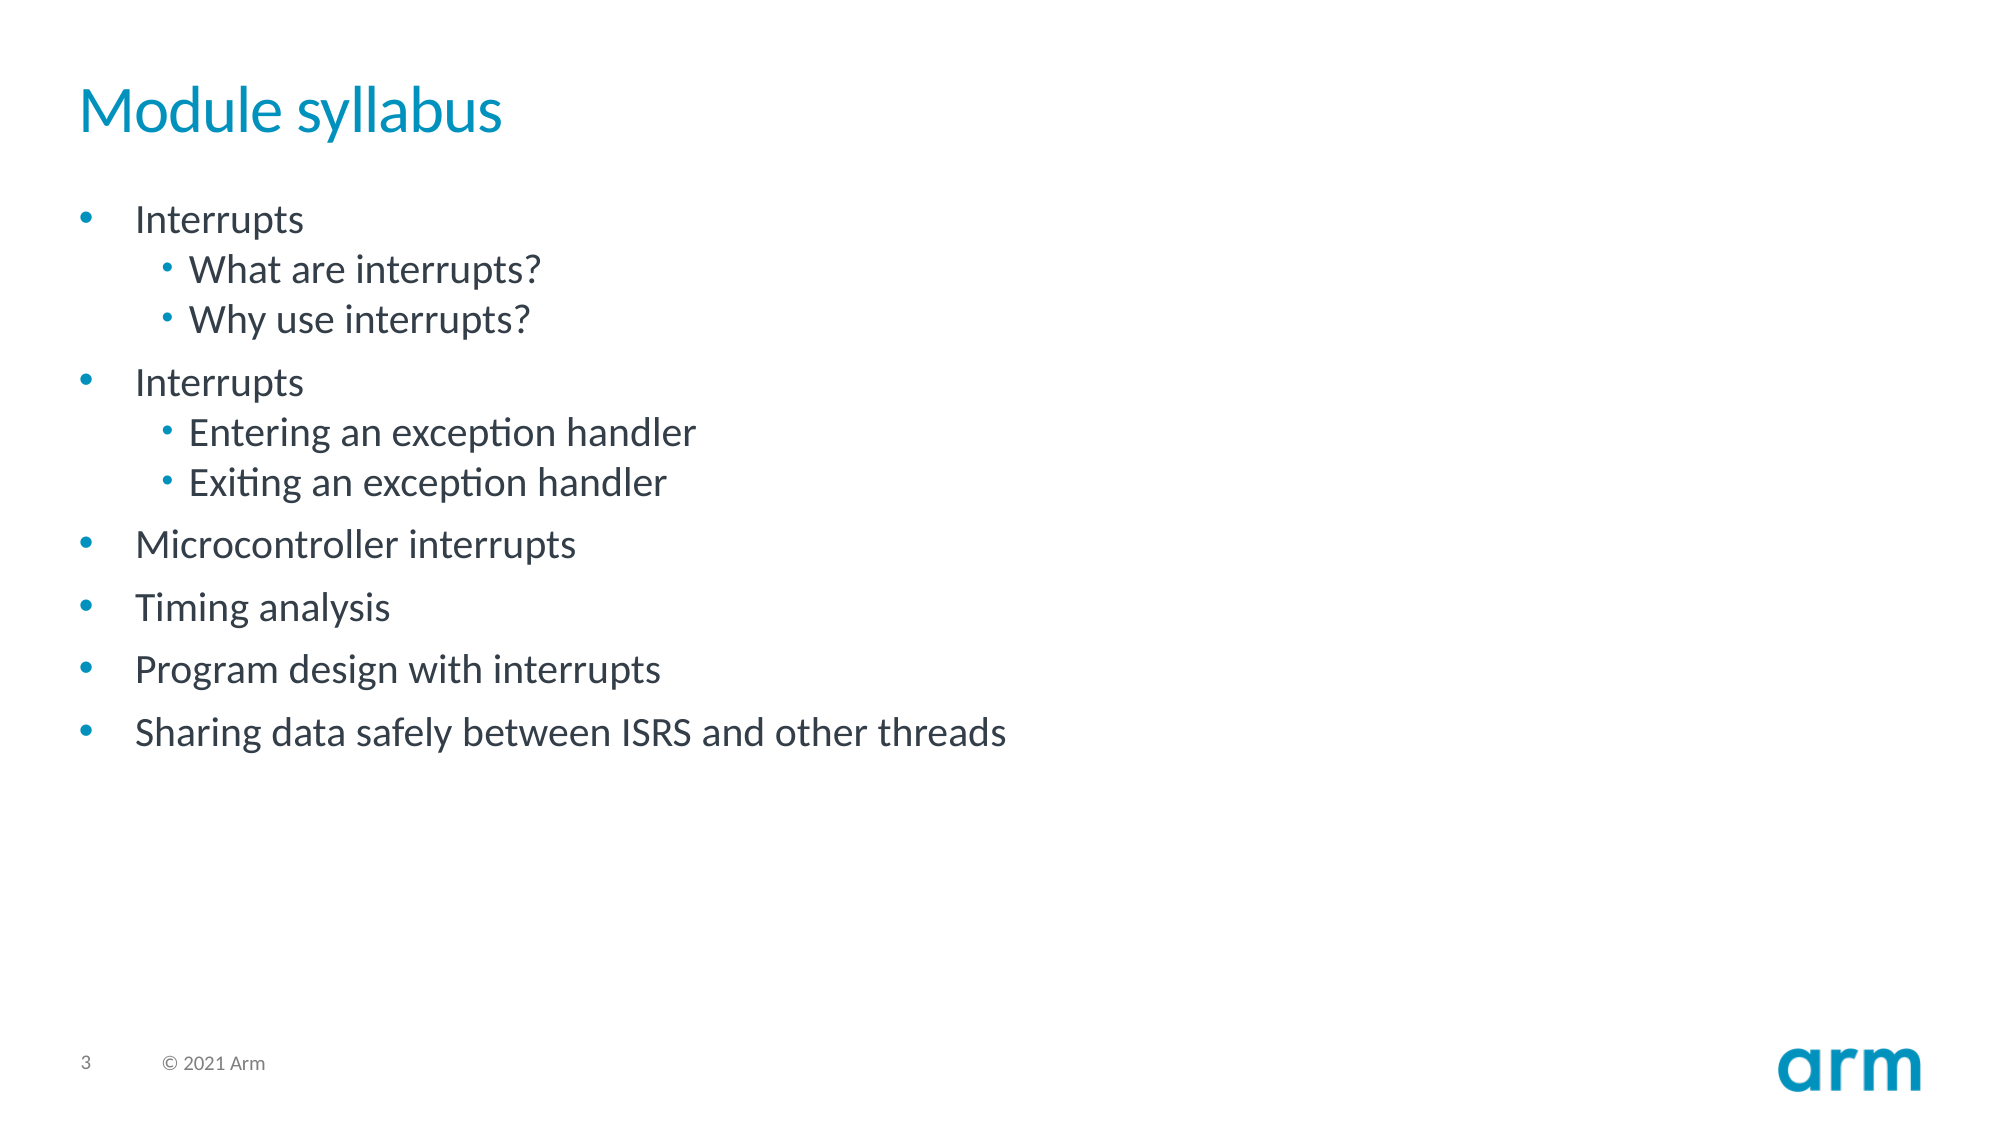

# Module syllabus
Interrupts
What are interrupts?
Why use interrupts?
Interrupts
Entering an exception handler
Exiting an exception handler
Microcontroller interrupts
Timing analysis
Program design with interrupts
Sharing data safely between ISRS and other threads